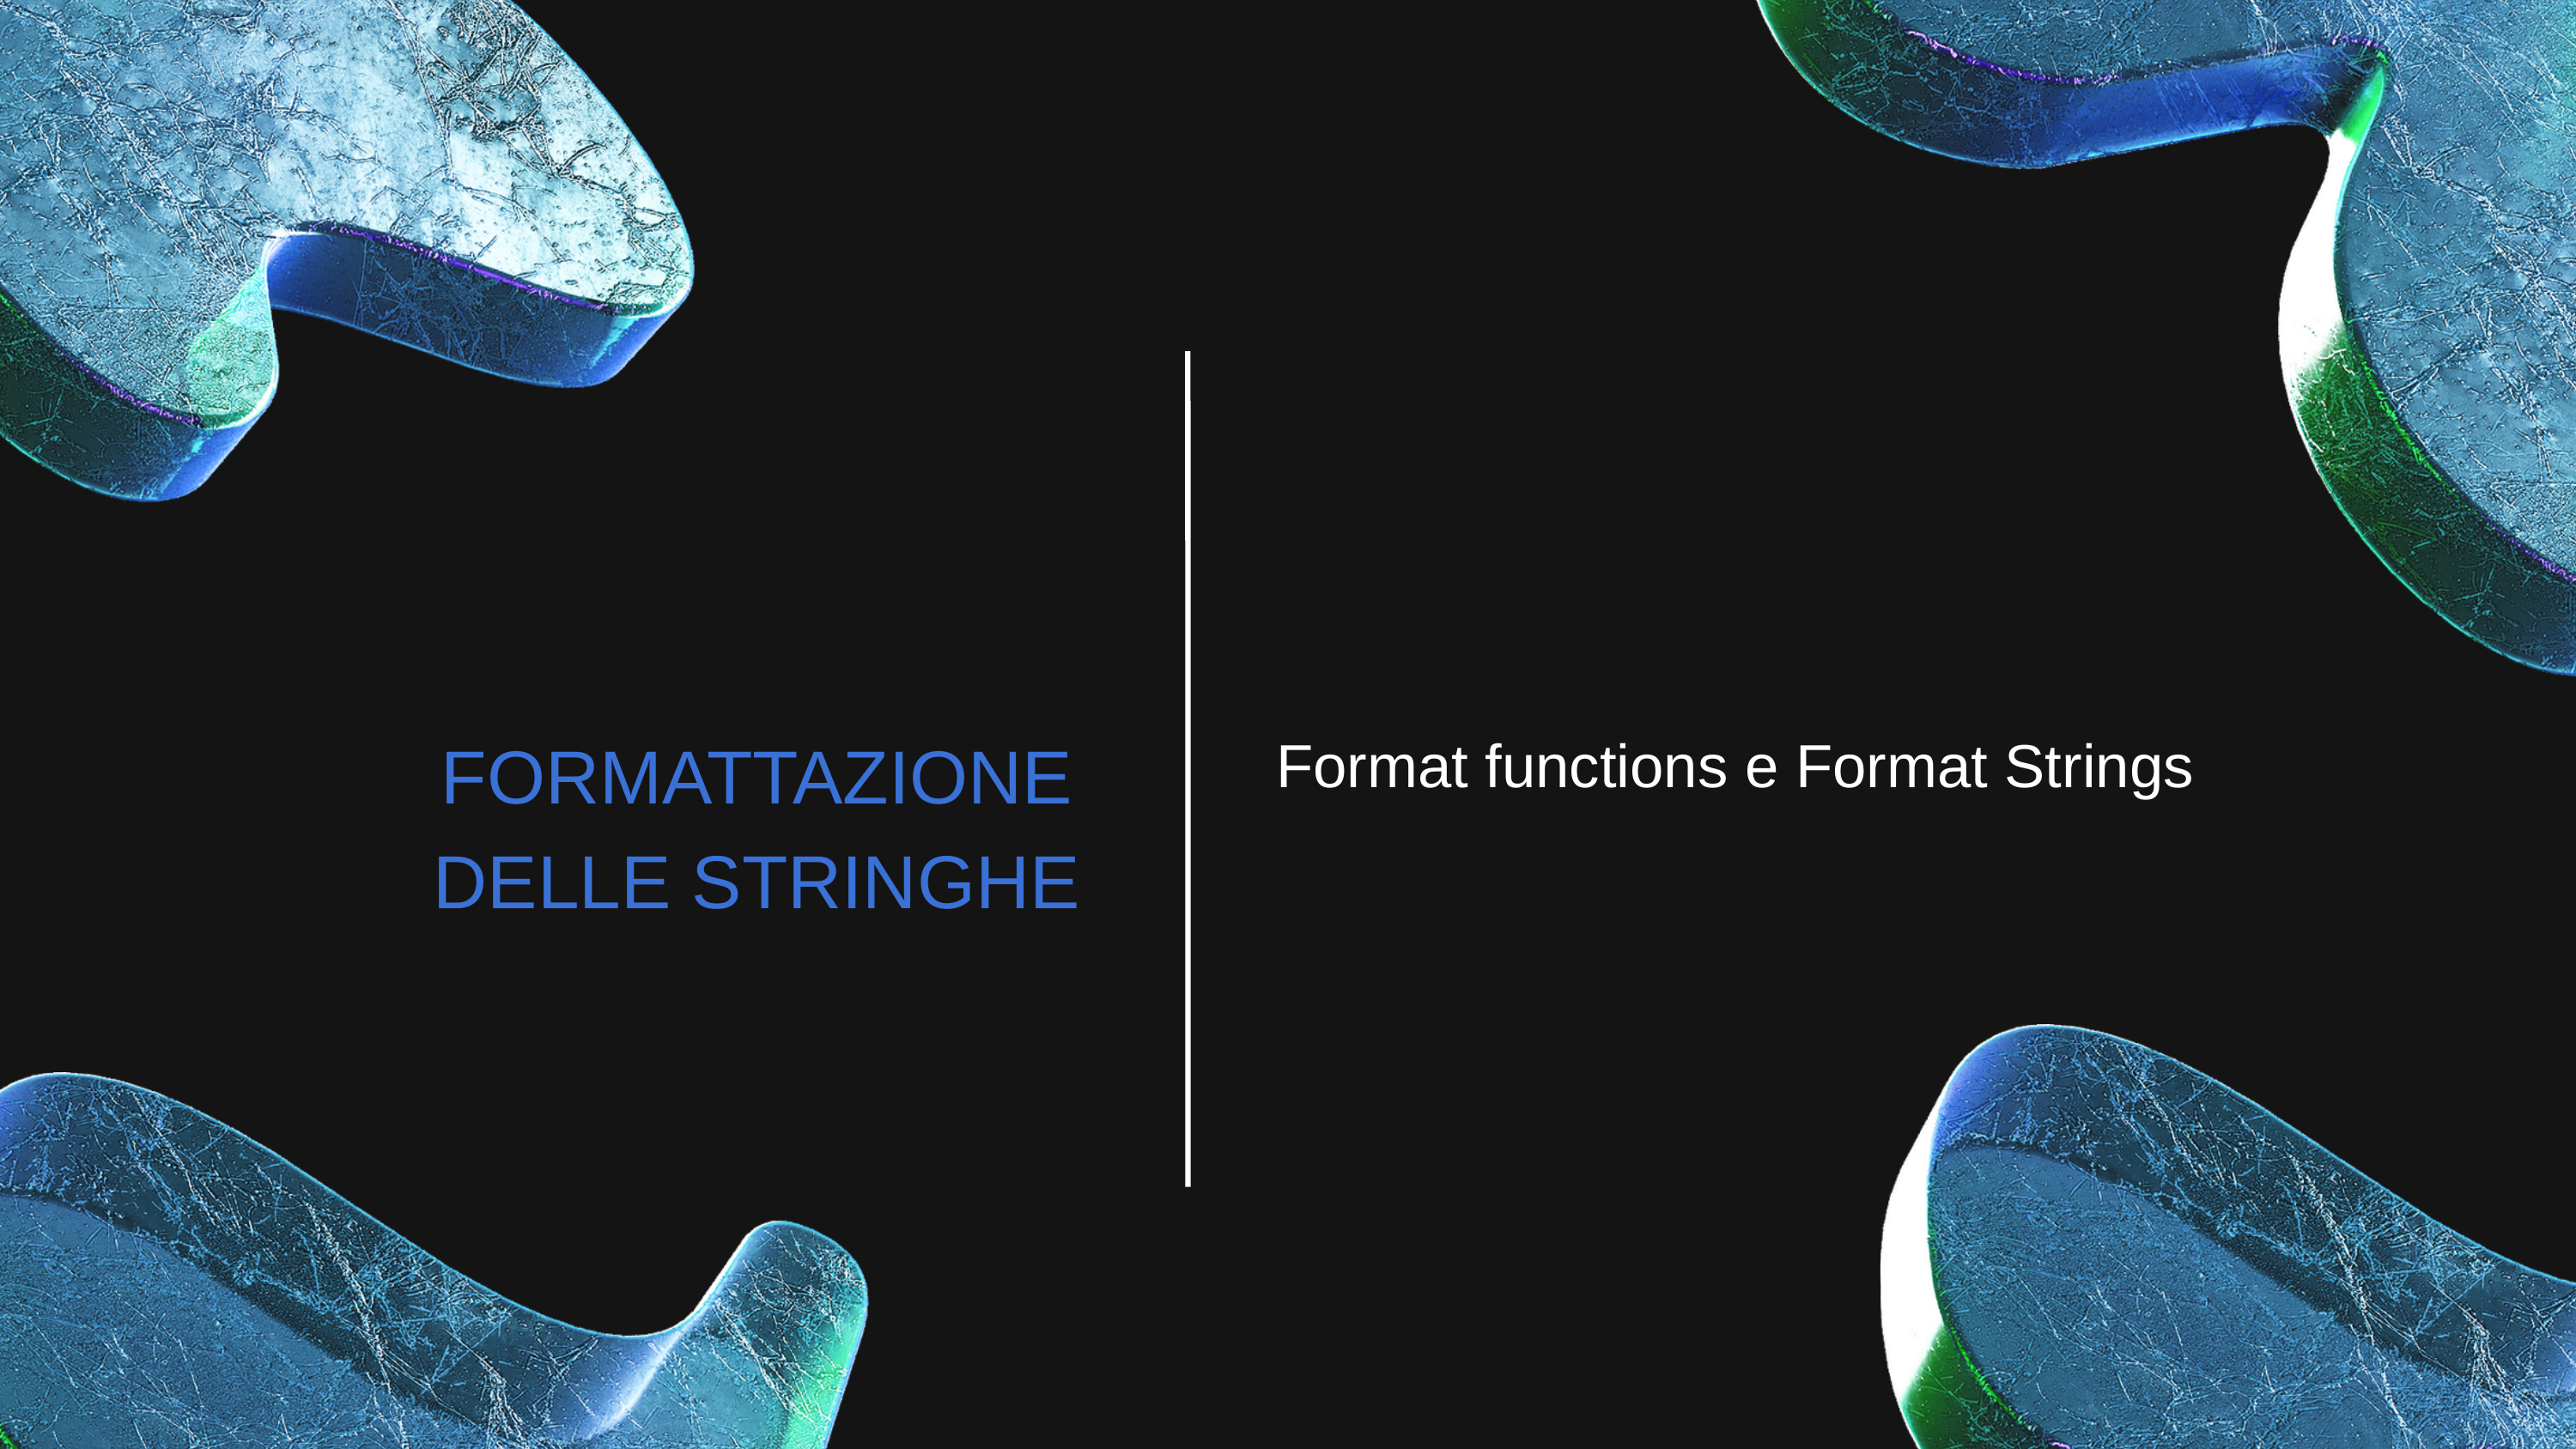

FORMATTAZIONE DELLE STRINGHE
Format functions e Format Strings